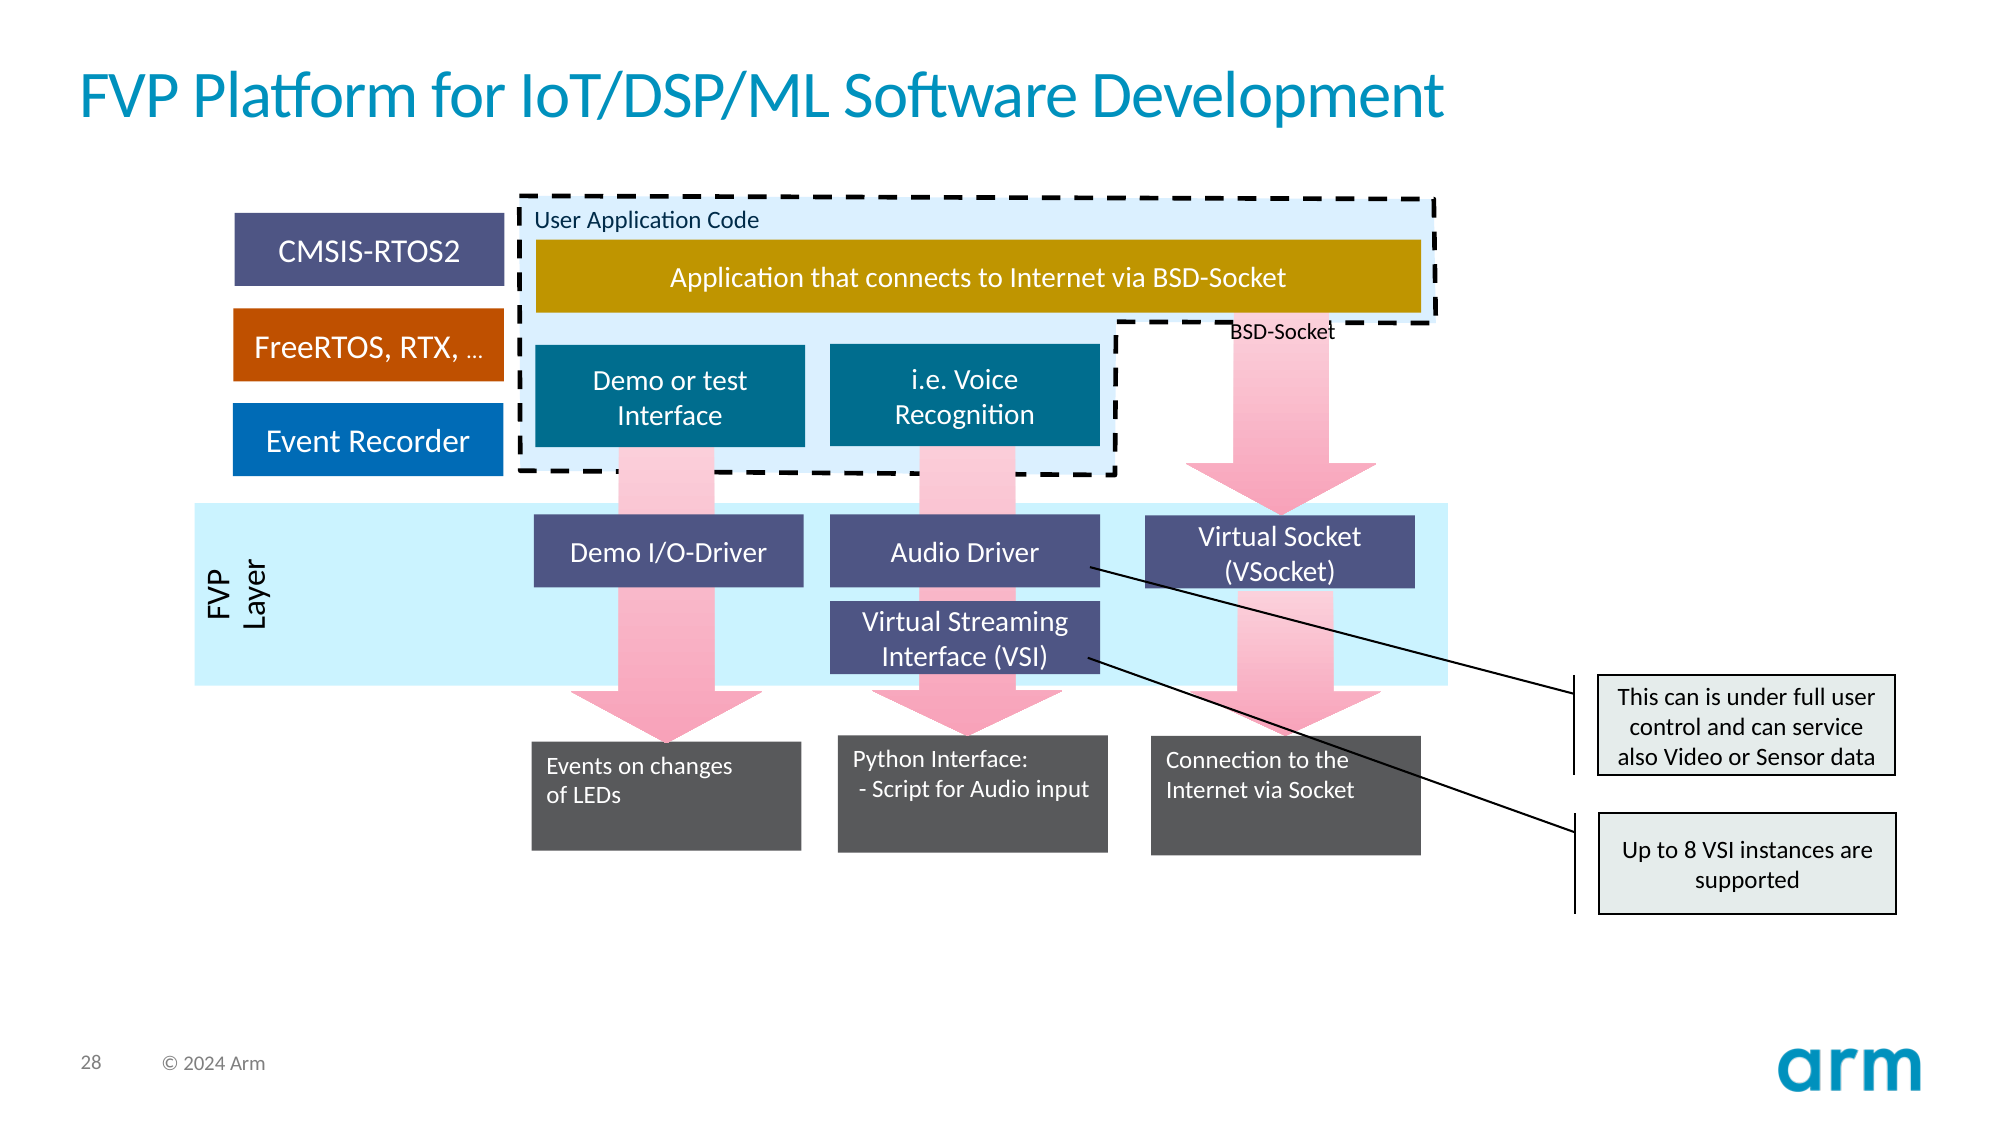

# FVP Platform for IoT/DSP/ML Software Development
User Application Code
CMSIS-RTOS2
Application that connects to Internet via BSD-Socket
FreeRTOS, RTX, …

 BSD-Socket
i.e. Voice
Recognition
Demo or test
Interface
Event Recorder

FVP
Layer
Audio Driver
Demo I/O-Driver
Virtual Socket (VSocket)

Virtual Streaming Interface (VSI)
This can is under full user control and can service also Video or Sensor data
Python Interface:
 - Script for Audio input
Connection to the Internet via Socket
Events on changes of LEDs
Up to 8 VSI instances are
supported